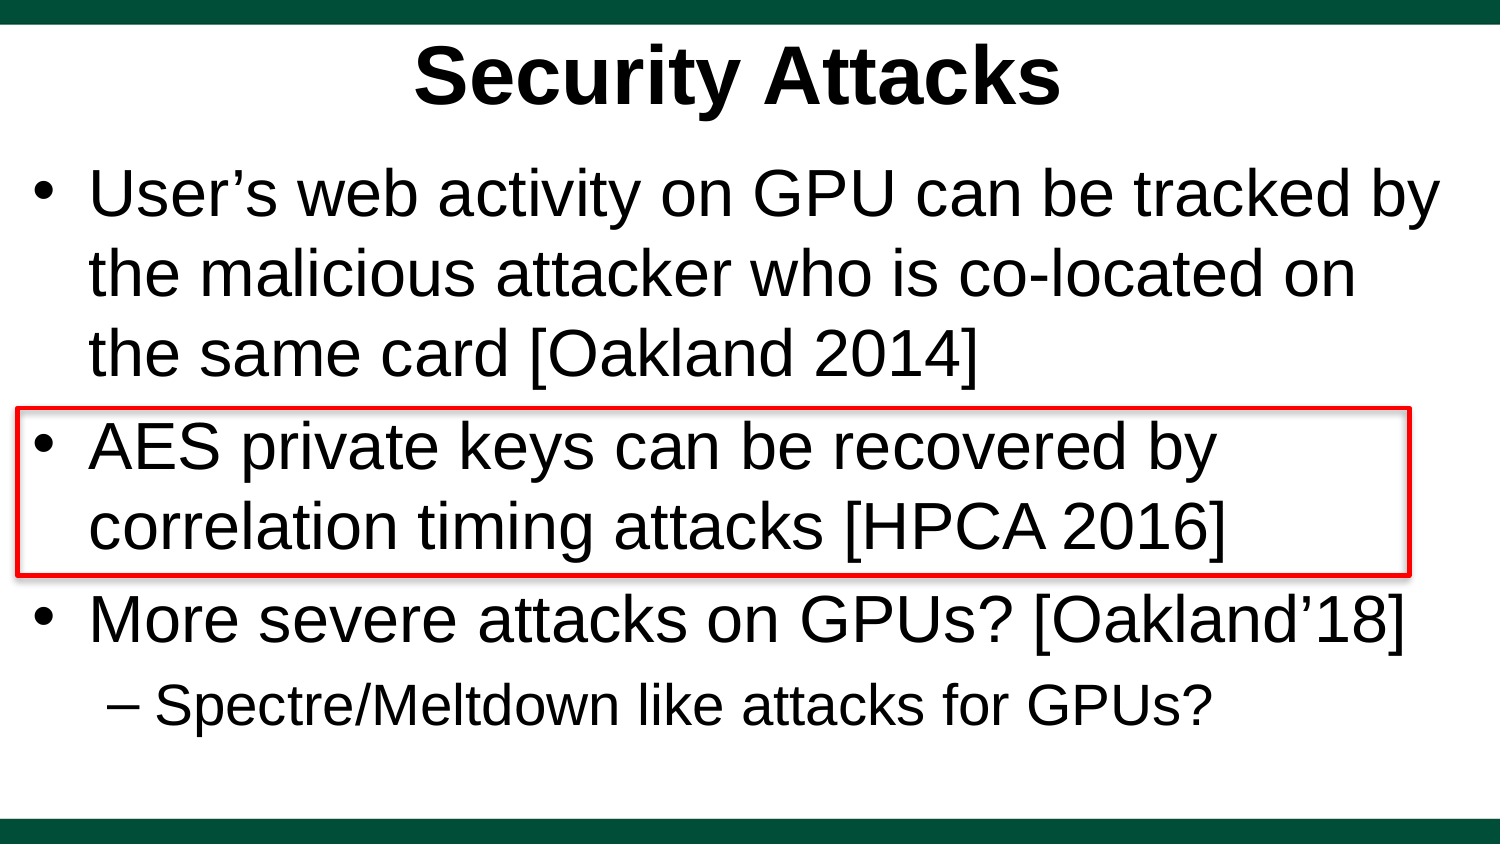

# Security Attacks
User’s web activity on GPU can be tracked by the malicious attacker who is co-located on the same card [Oakland 2014]
AES private keys can be recovered by correlation timing attacks [HPCA 2016]
More severe attacks on GPUs? [Oakland’18]
Spectre/Meltdown like attacks for GPUs?